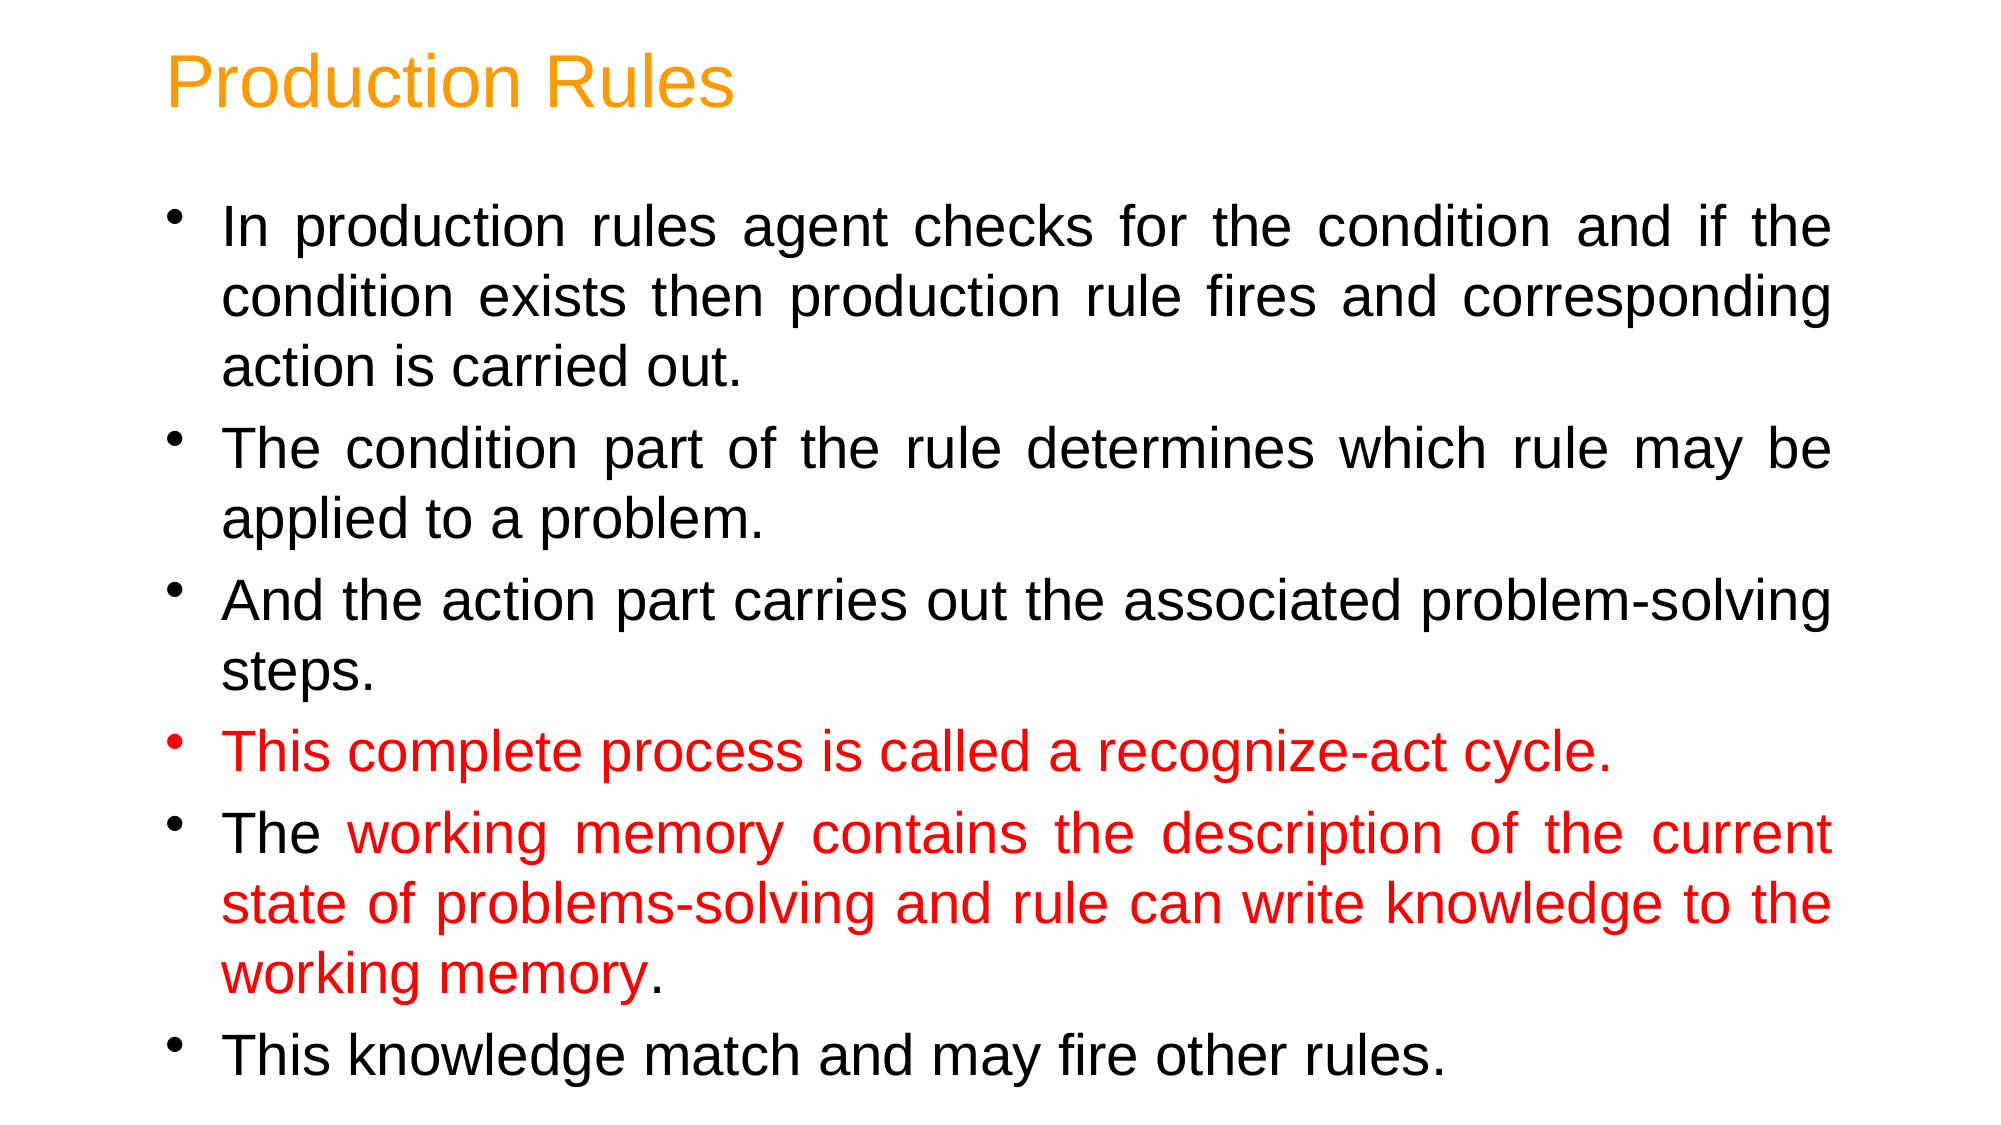

# Production Rules
In production rules agent checks for the condition and if the condition exists then production rule fires and corresponding action is carried out.
The condition part of the rule determines which rule may be applied to a problem.
And the action part carries out the associated problem-solving steps.
This complete process is called a recognize-act cycle.
The working memory contains the description of the current state of problems-solving and rule can write knowledge to the working memory.
This knowledge match and may fire other rules.